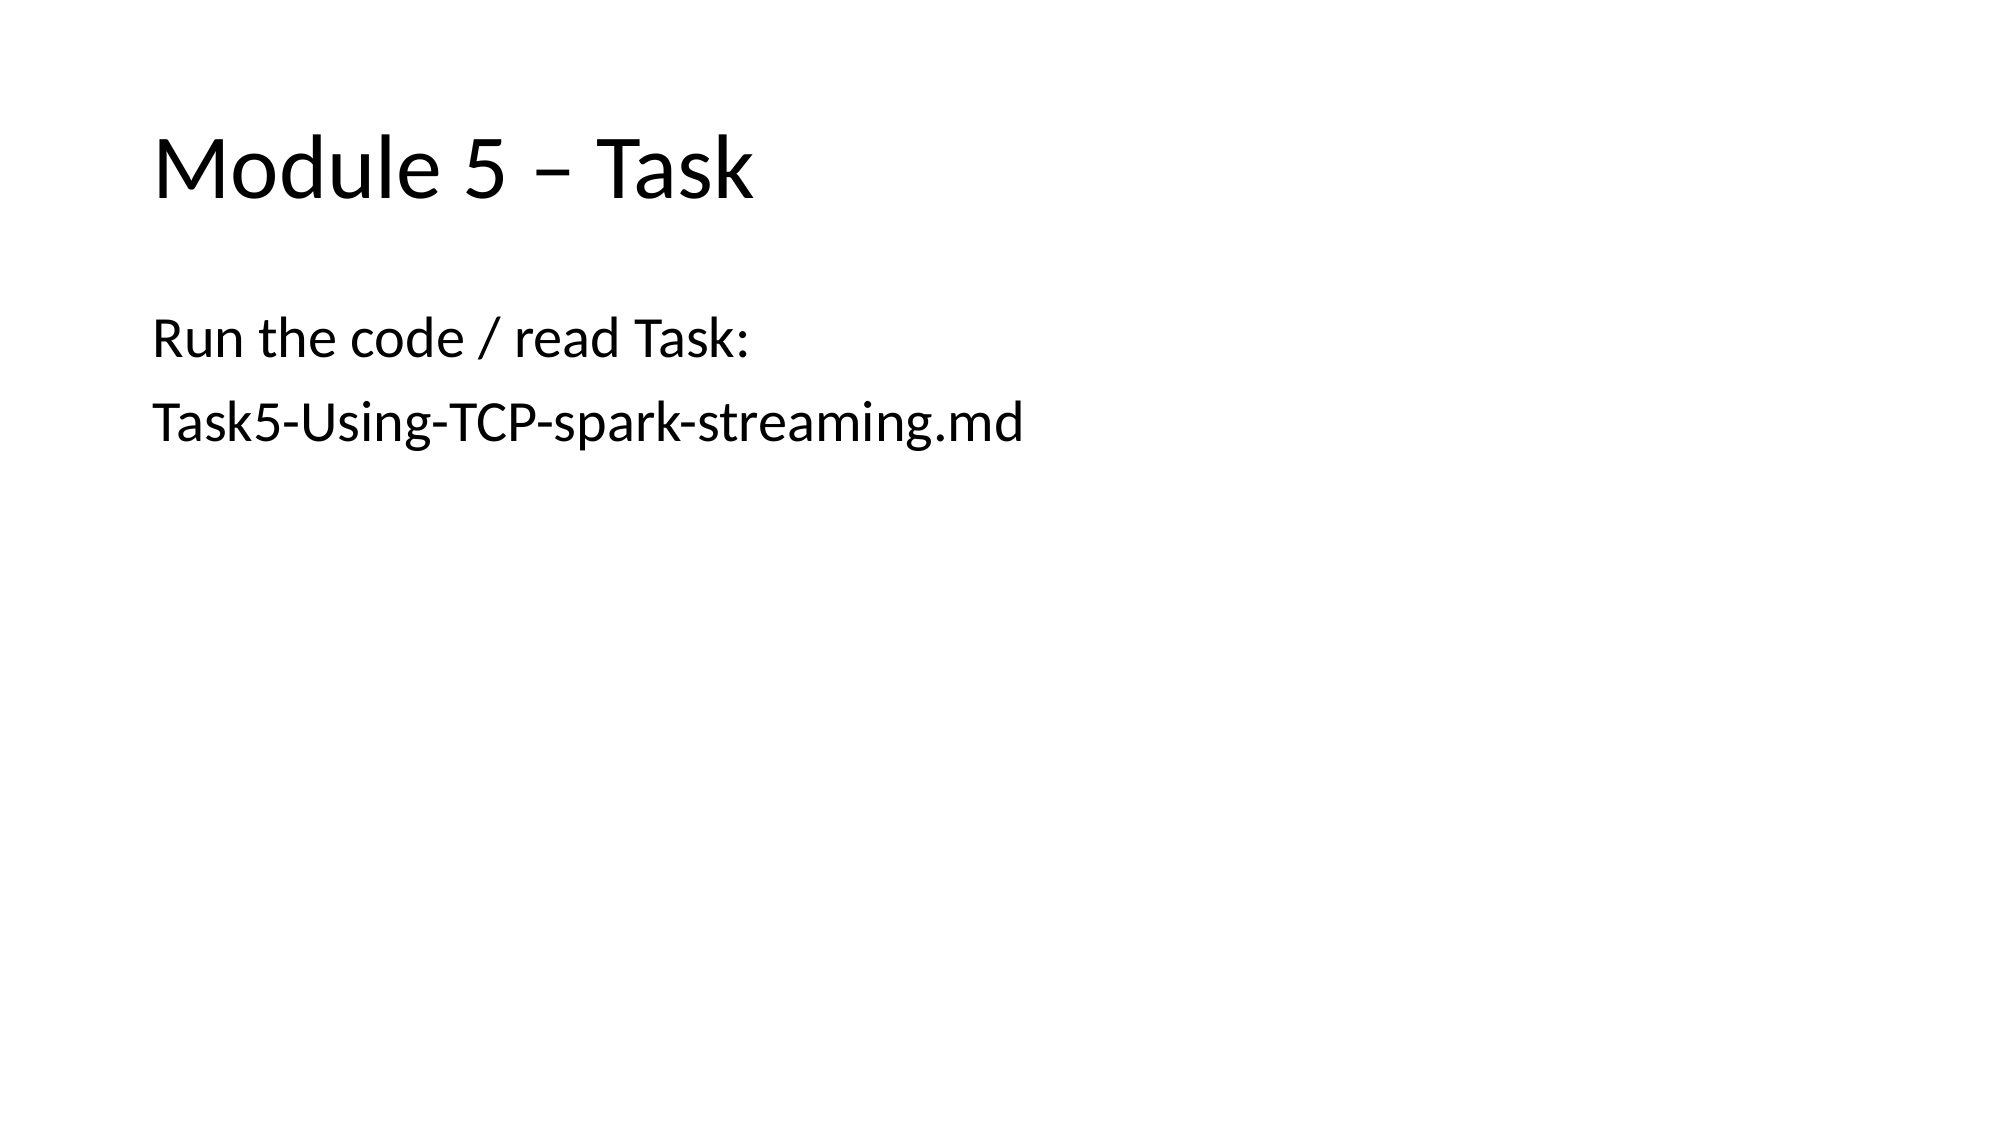

# Module 5 – Task
Run the code / read Task:
Task5-Using-TCP-spark-streaming.md